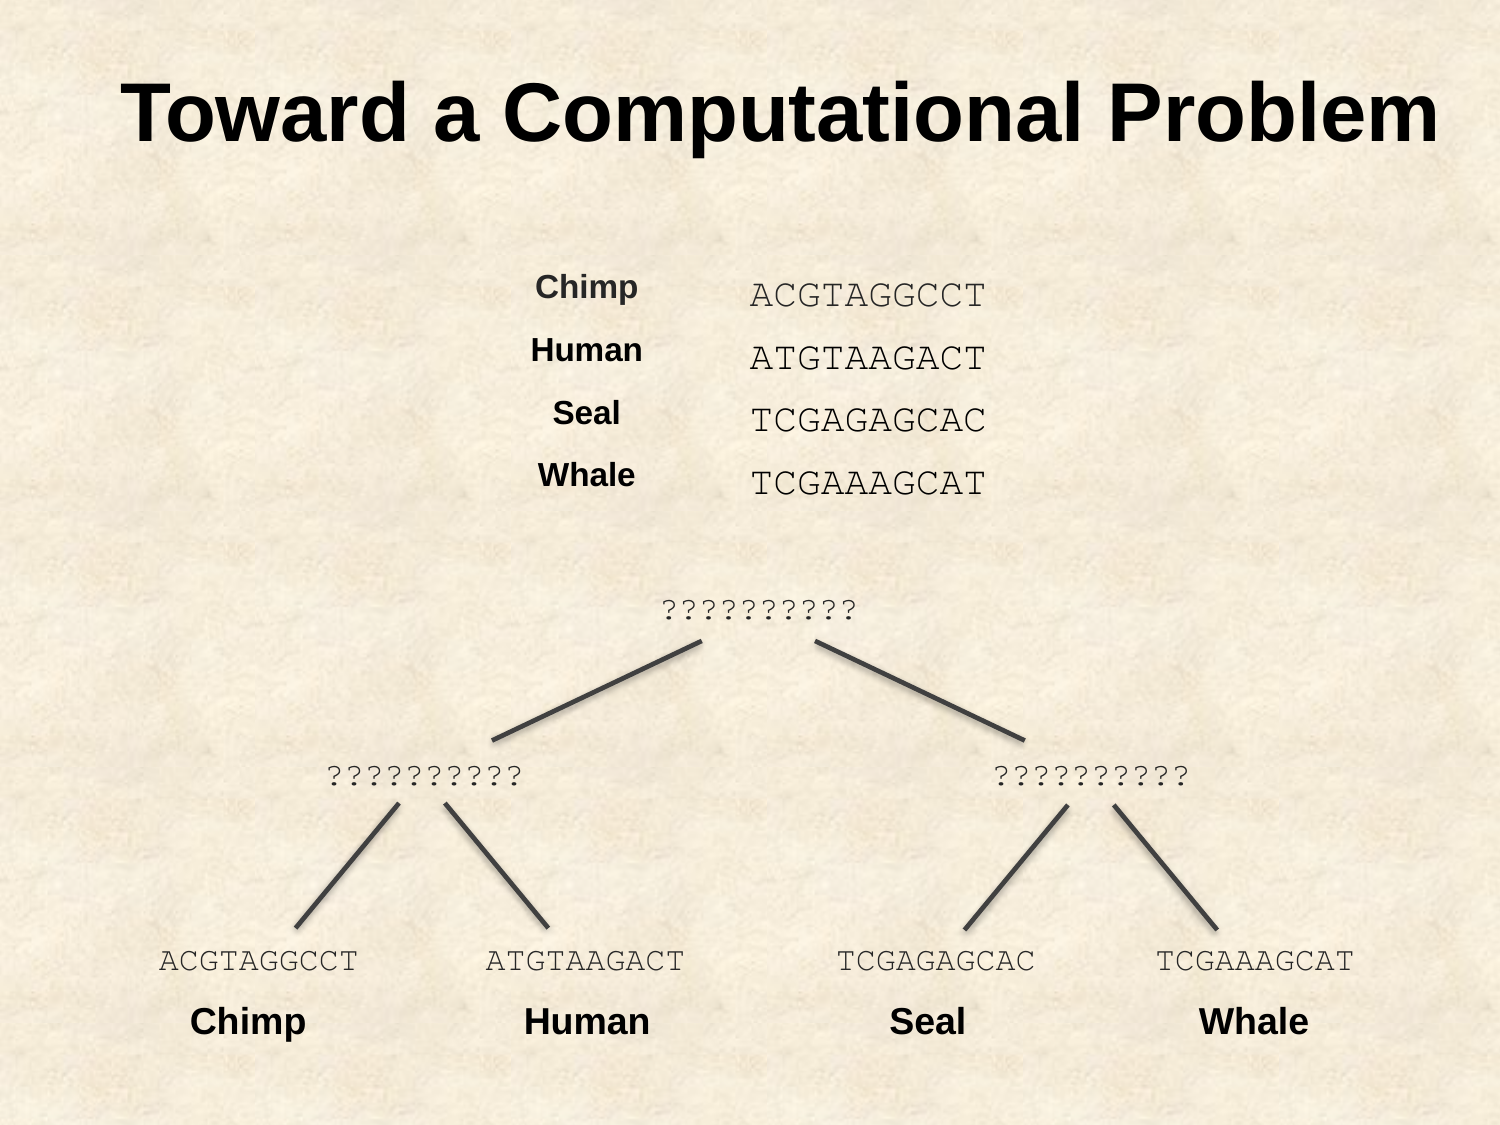

Toward a Computational Problem
| Chimp | ACGTAGGCCT |
| --- | --- |
| Human | ATGTAAGACT |
| Seal | TCGAGAGCAC |
| Whale | TCGAAAGCAT |
??????????
??????????
??????????
ACGTAGGCCT
ATGTAAGACT
TCGAGAGCAC
TCGAAAGCAT
Chimp
Human
Seal
Whale